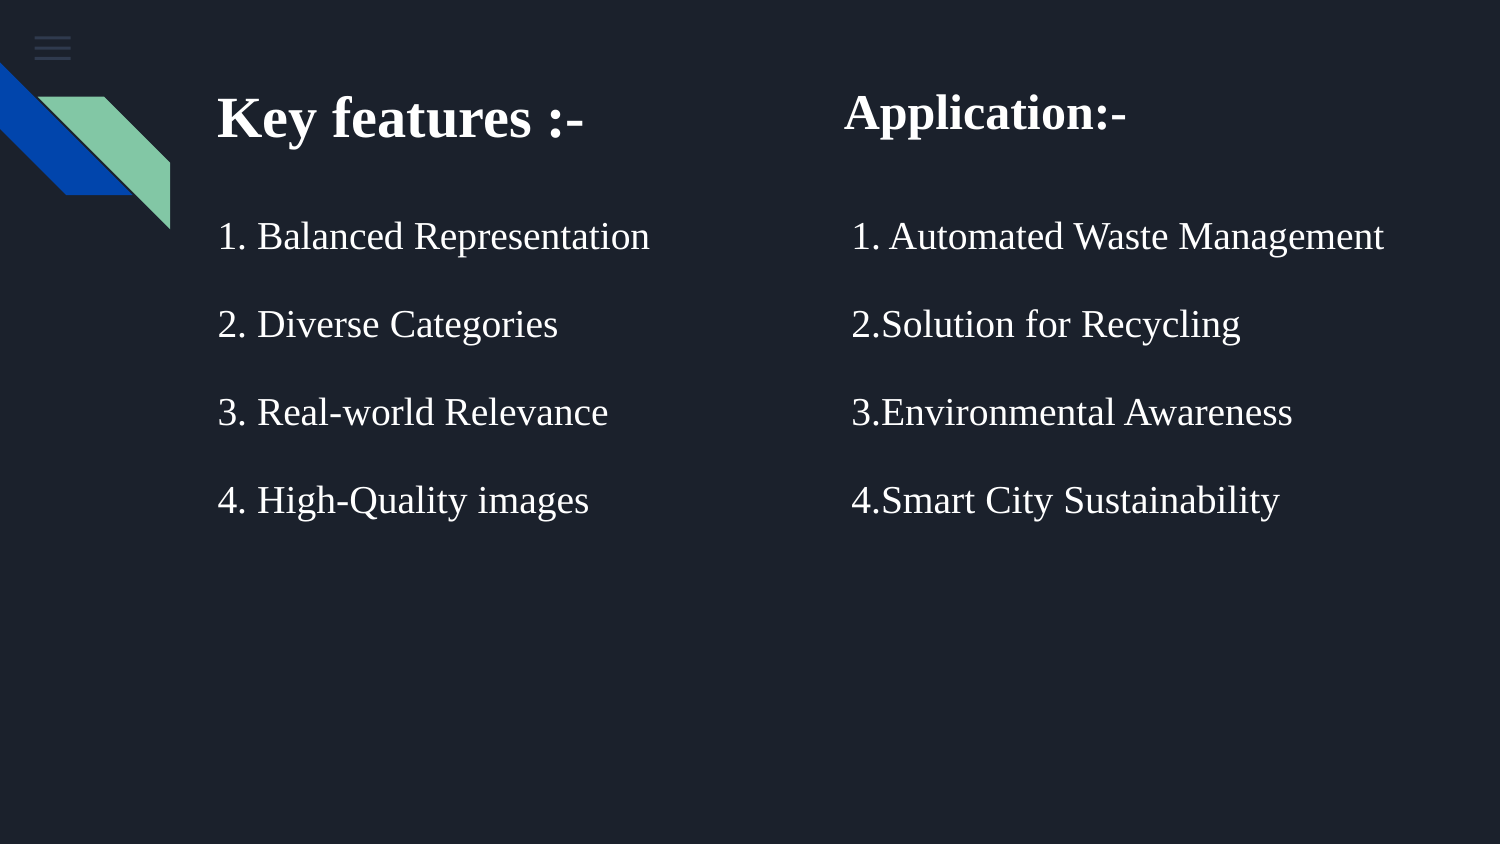

Key features :-
# Application:-
1. Balanced Representation
2. Diverse Categories
3. Real-world Relevance
4. High-Quality images

1. Automated Waste Management
2.Solution for Recycling
3.Environmental Awareness
4.Smart City Sustainability